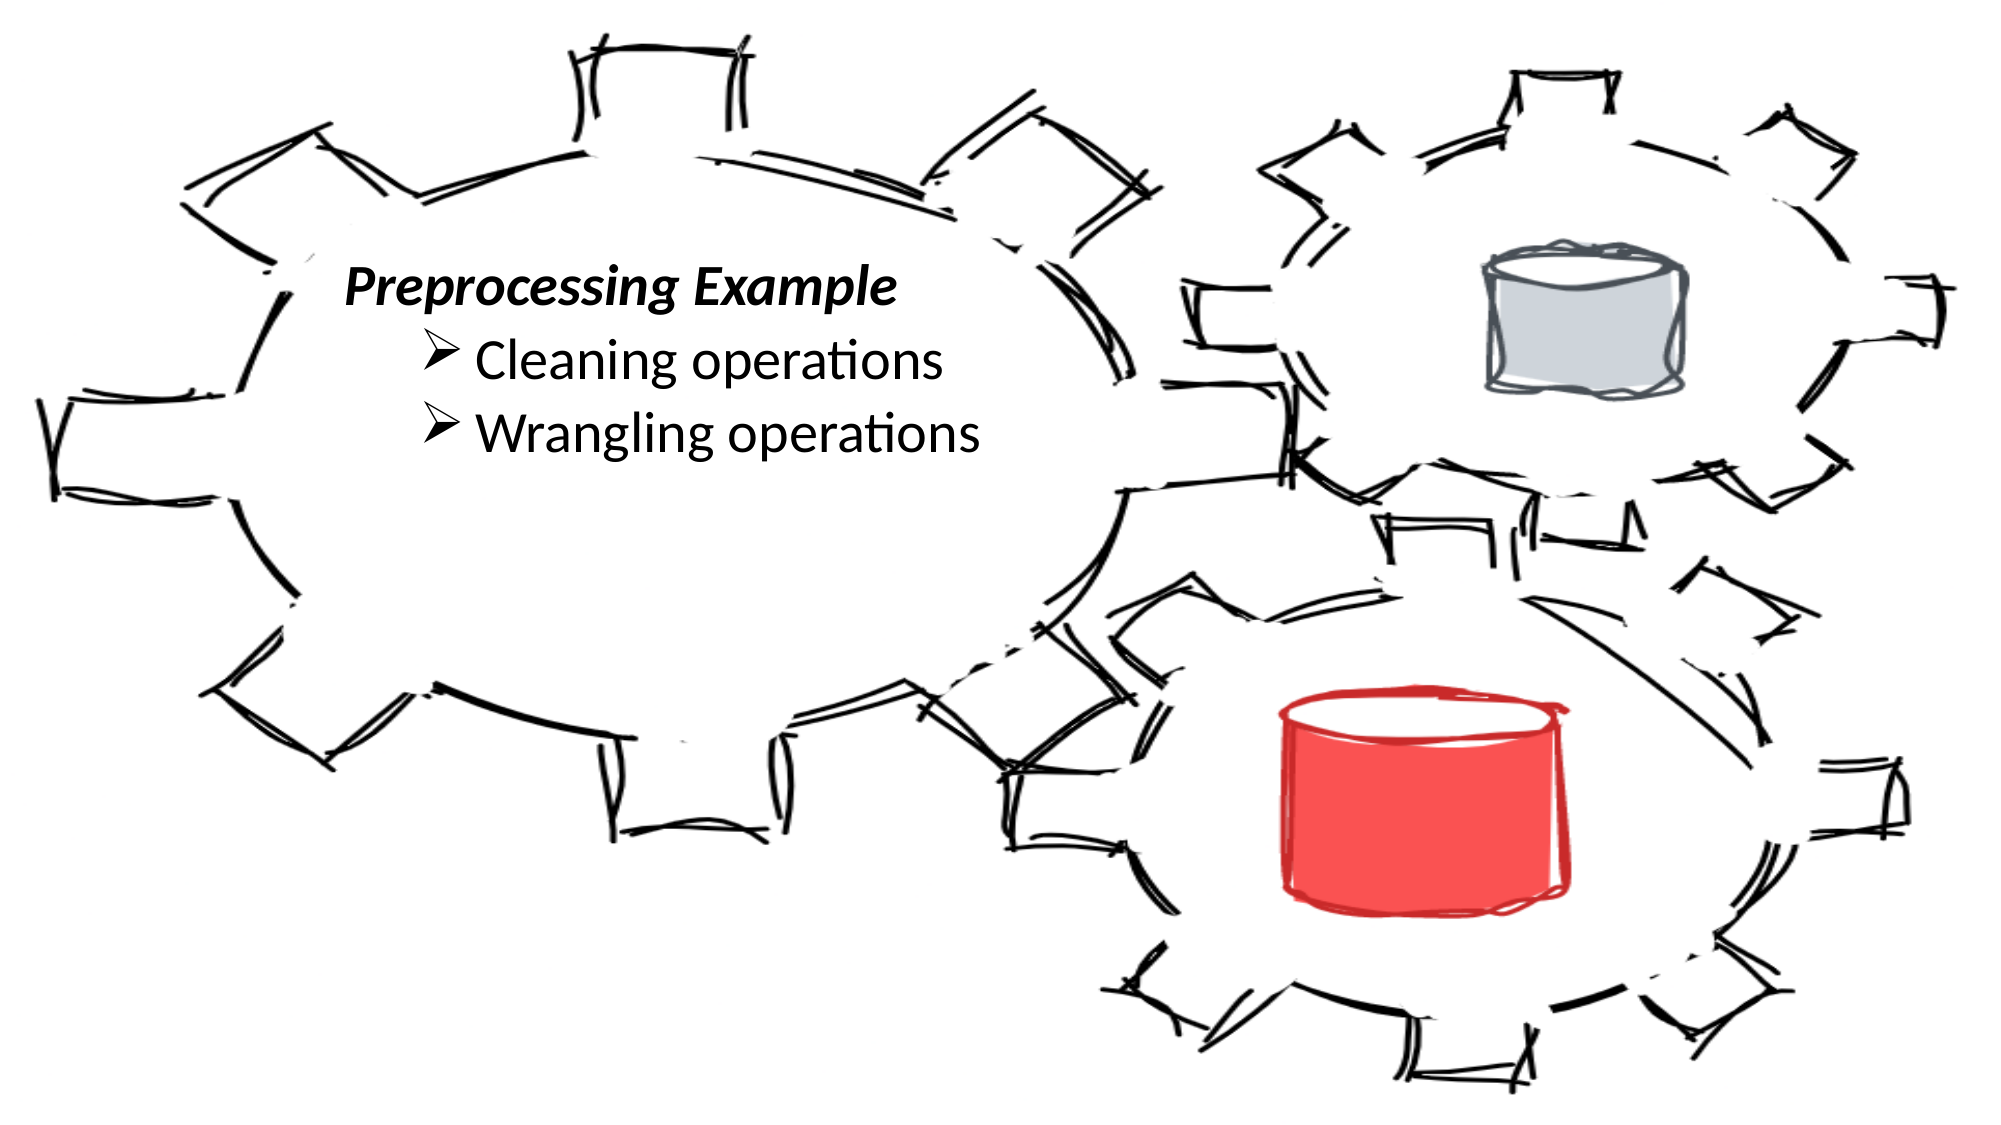

# Preprocessing Example
Cleaning operations
Wrangling operations